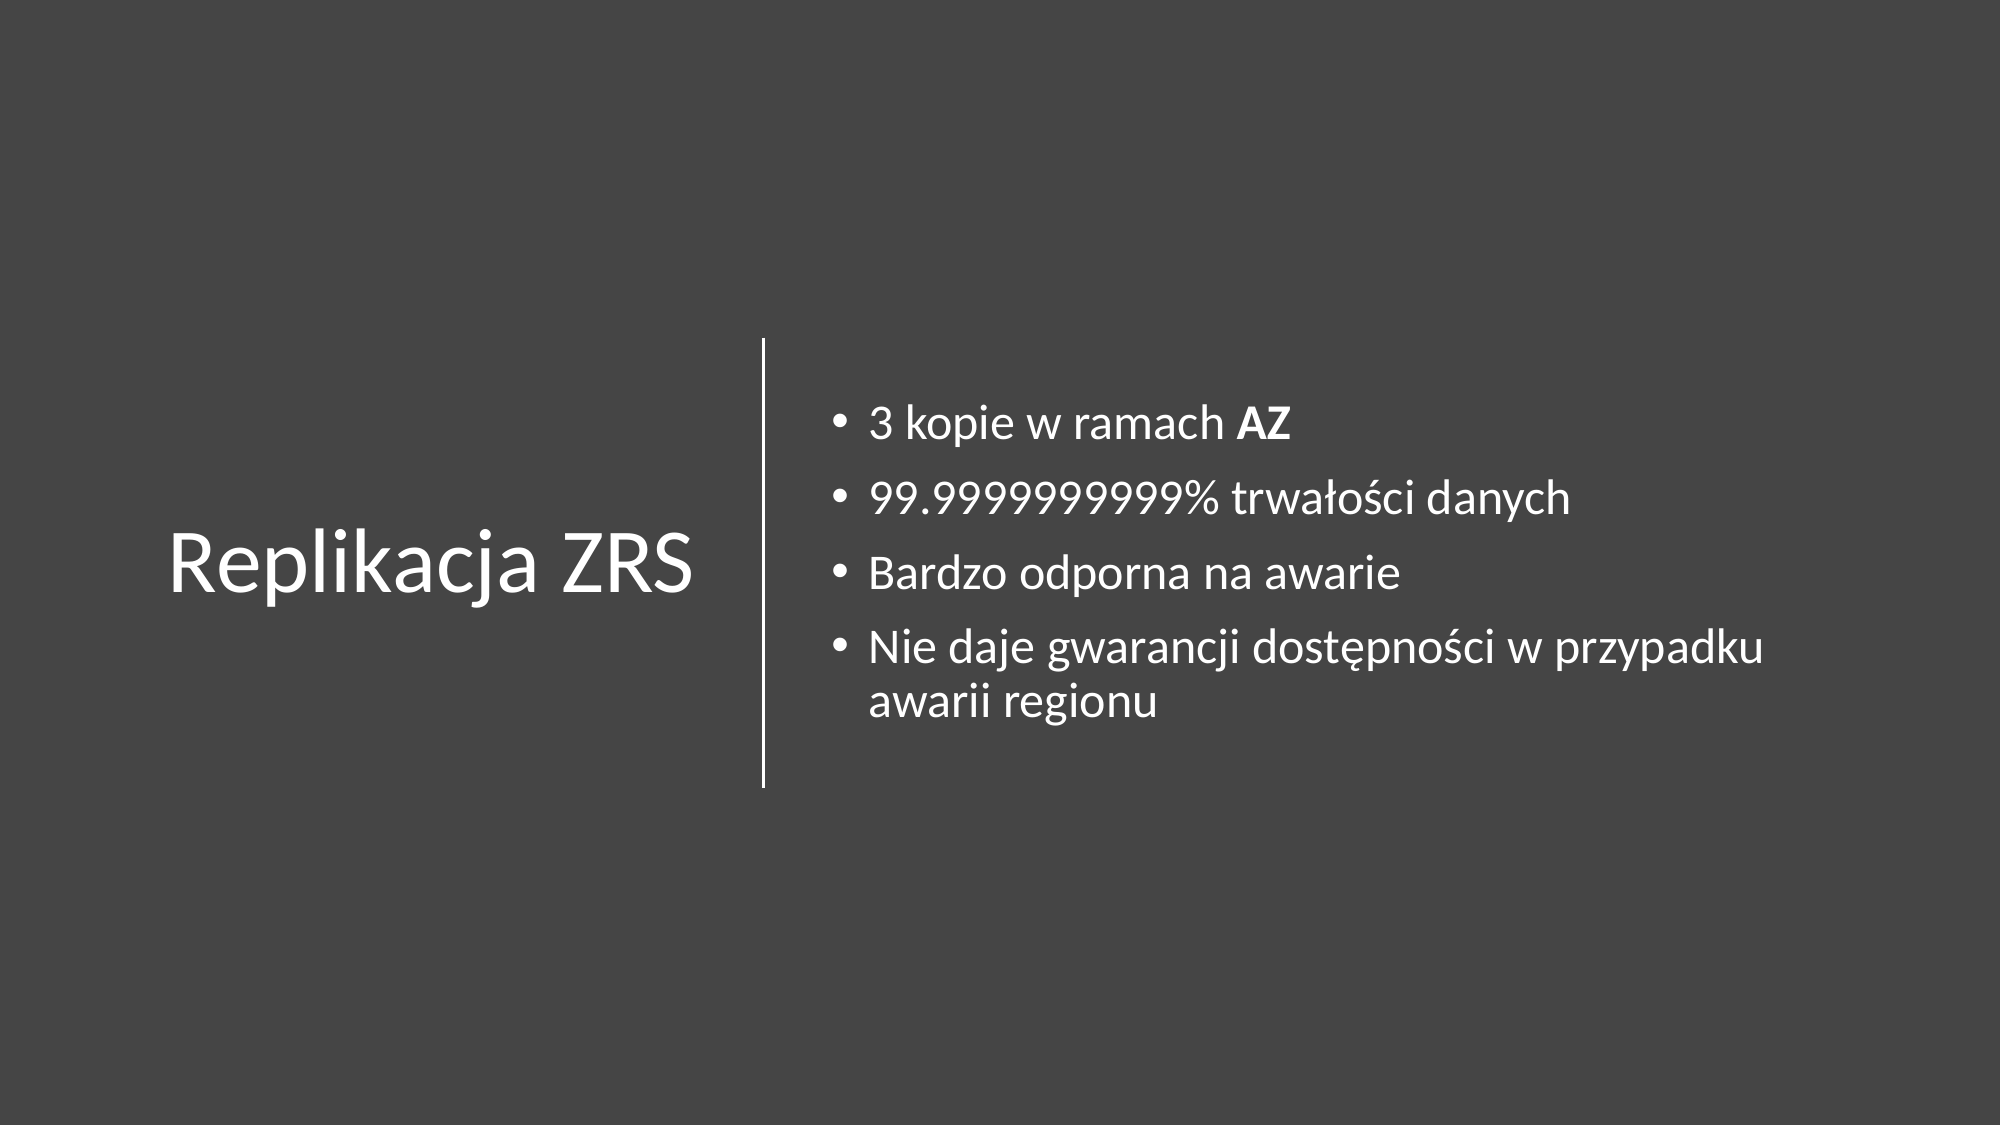

# Replikacja ZRS
3 kopie w ramach AZ
99.9999999999% trwałości danych
Bardzo odporna na awarie
Nie daje gwarancji dostępności w przypadku awarii regionu